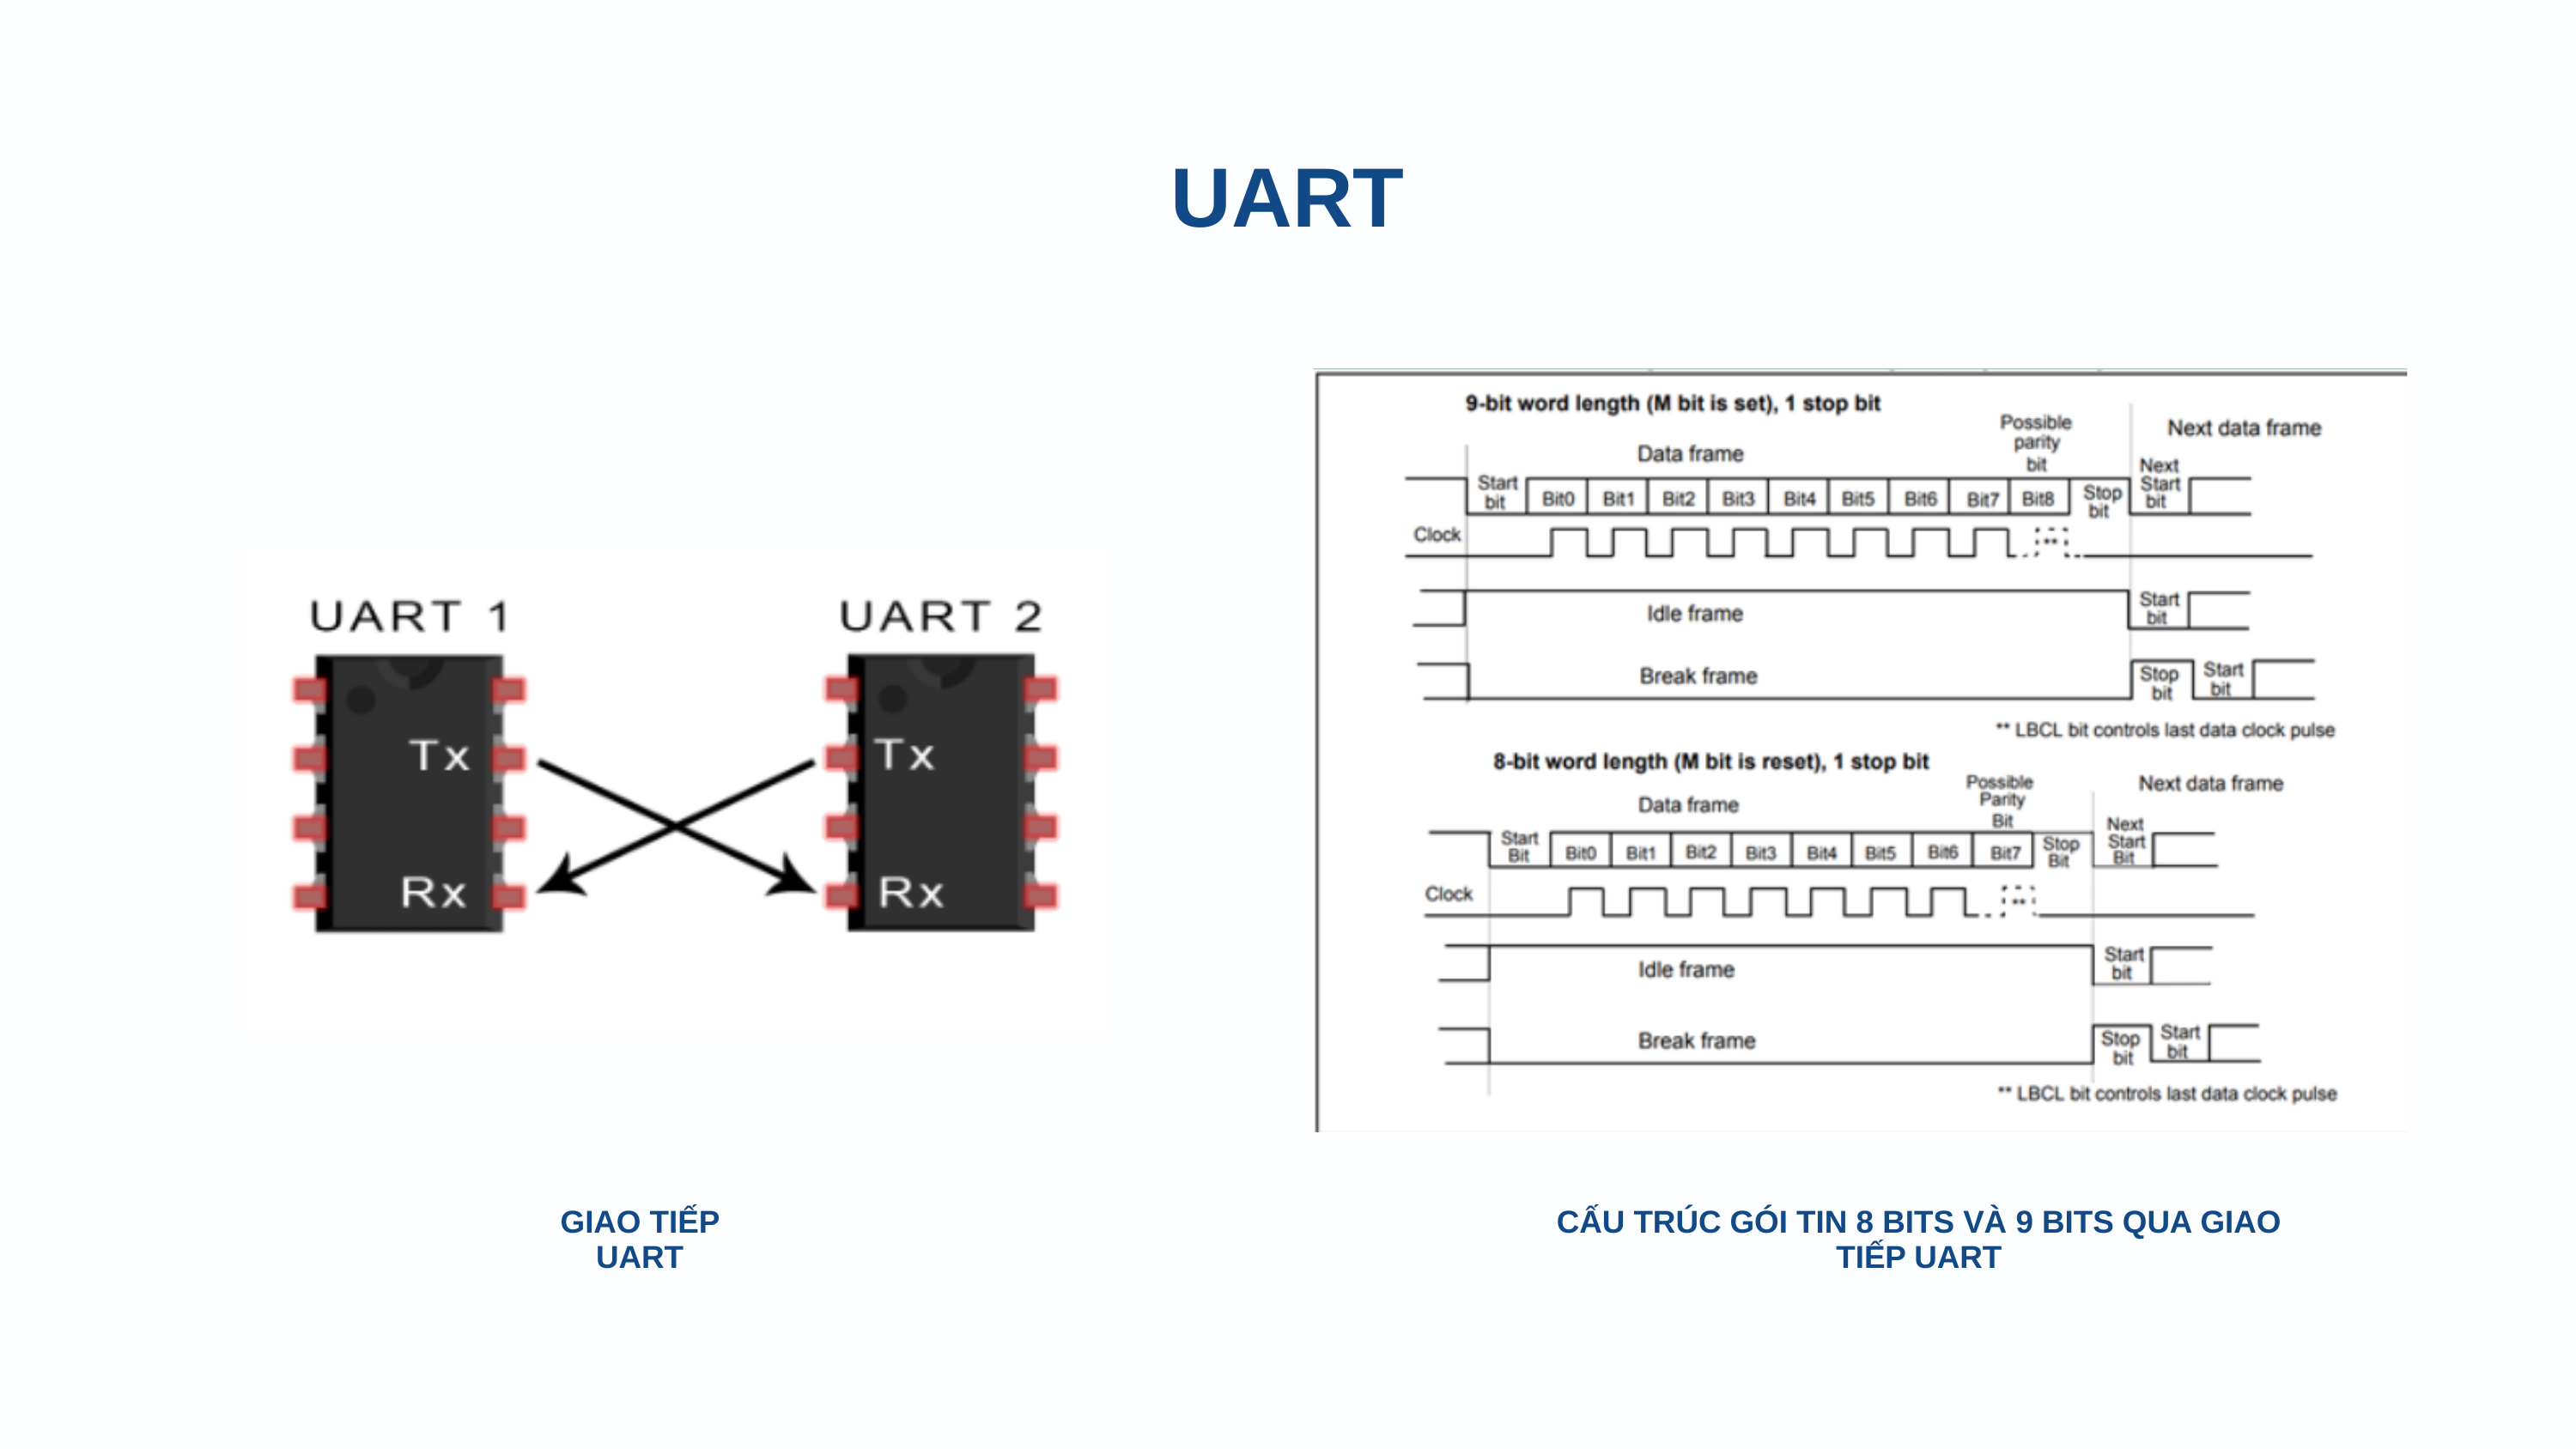

UART

GIAO TIẾP UART
CẤU TRÚC GÓI TIN 8 BITS VÀ 9 BITS QUA GIAO TIẾP UART